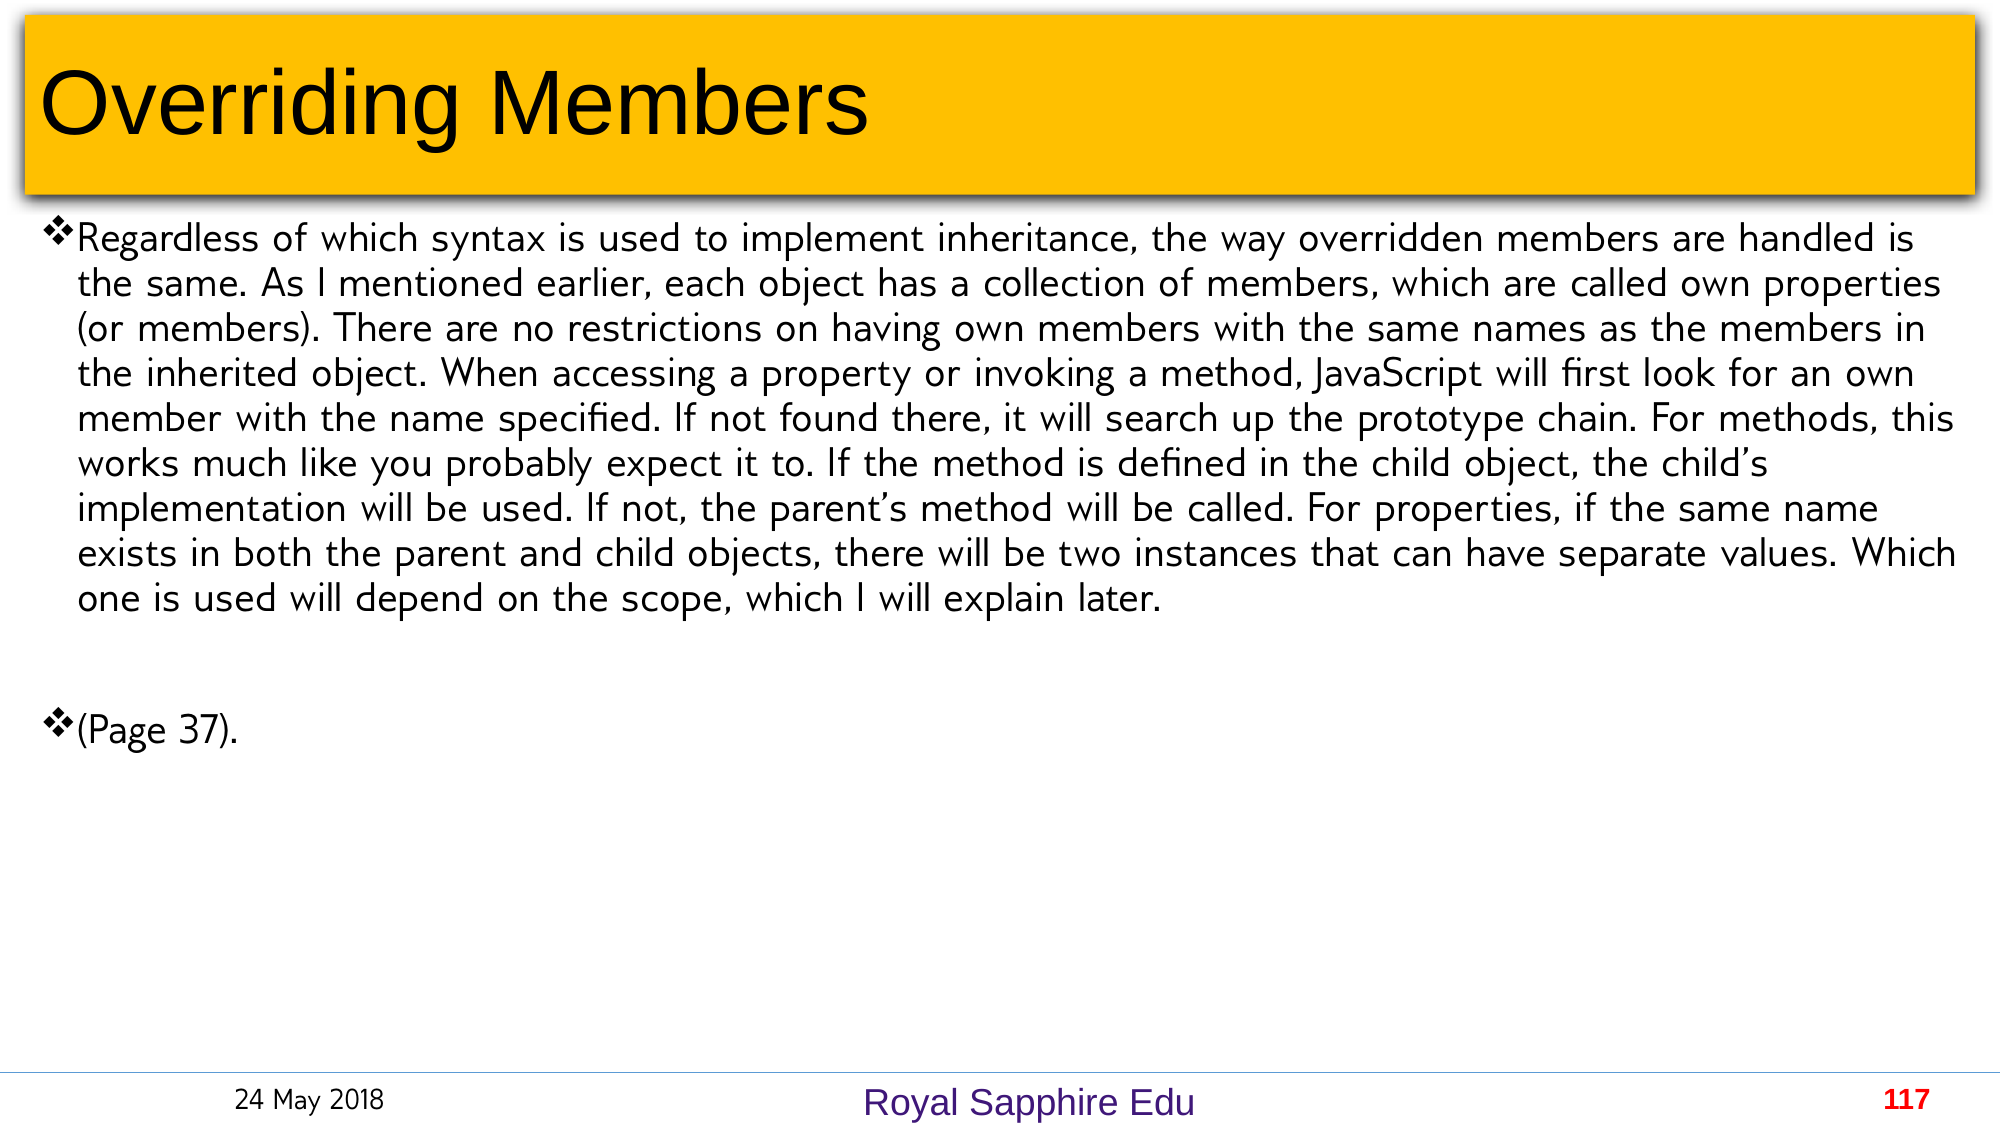

# Overriding Members
Regardless of which syntax is used to implement inheritance, the way overridden members are handled is the same. As I mentioned earlier, each object has a collection of members, which are called own properties (or members). There are no restrictions on having own members with the same names as the members in the inherited object. When accessing a property or invoking a method, JavaScript will first look for an own member with the name specified. If not found there, it will search up the prototype chain. For methods, this works much like you probably expect it to. If the method is defined in the child object, the child’s implementation will be used. If not, the parent’s method will be called. For properties, if the same name exists in both the parent and child objects, there will be two instances that can have separate values. Which one is used will depend on the scope, which I will explain later.

(Page 37).
24 May 2018
117